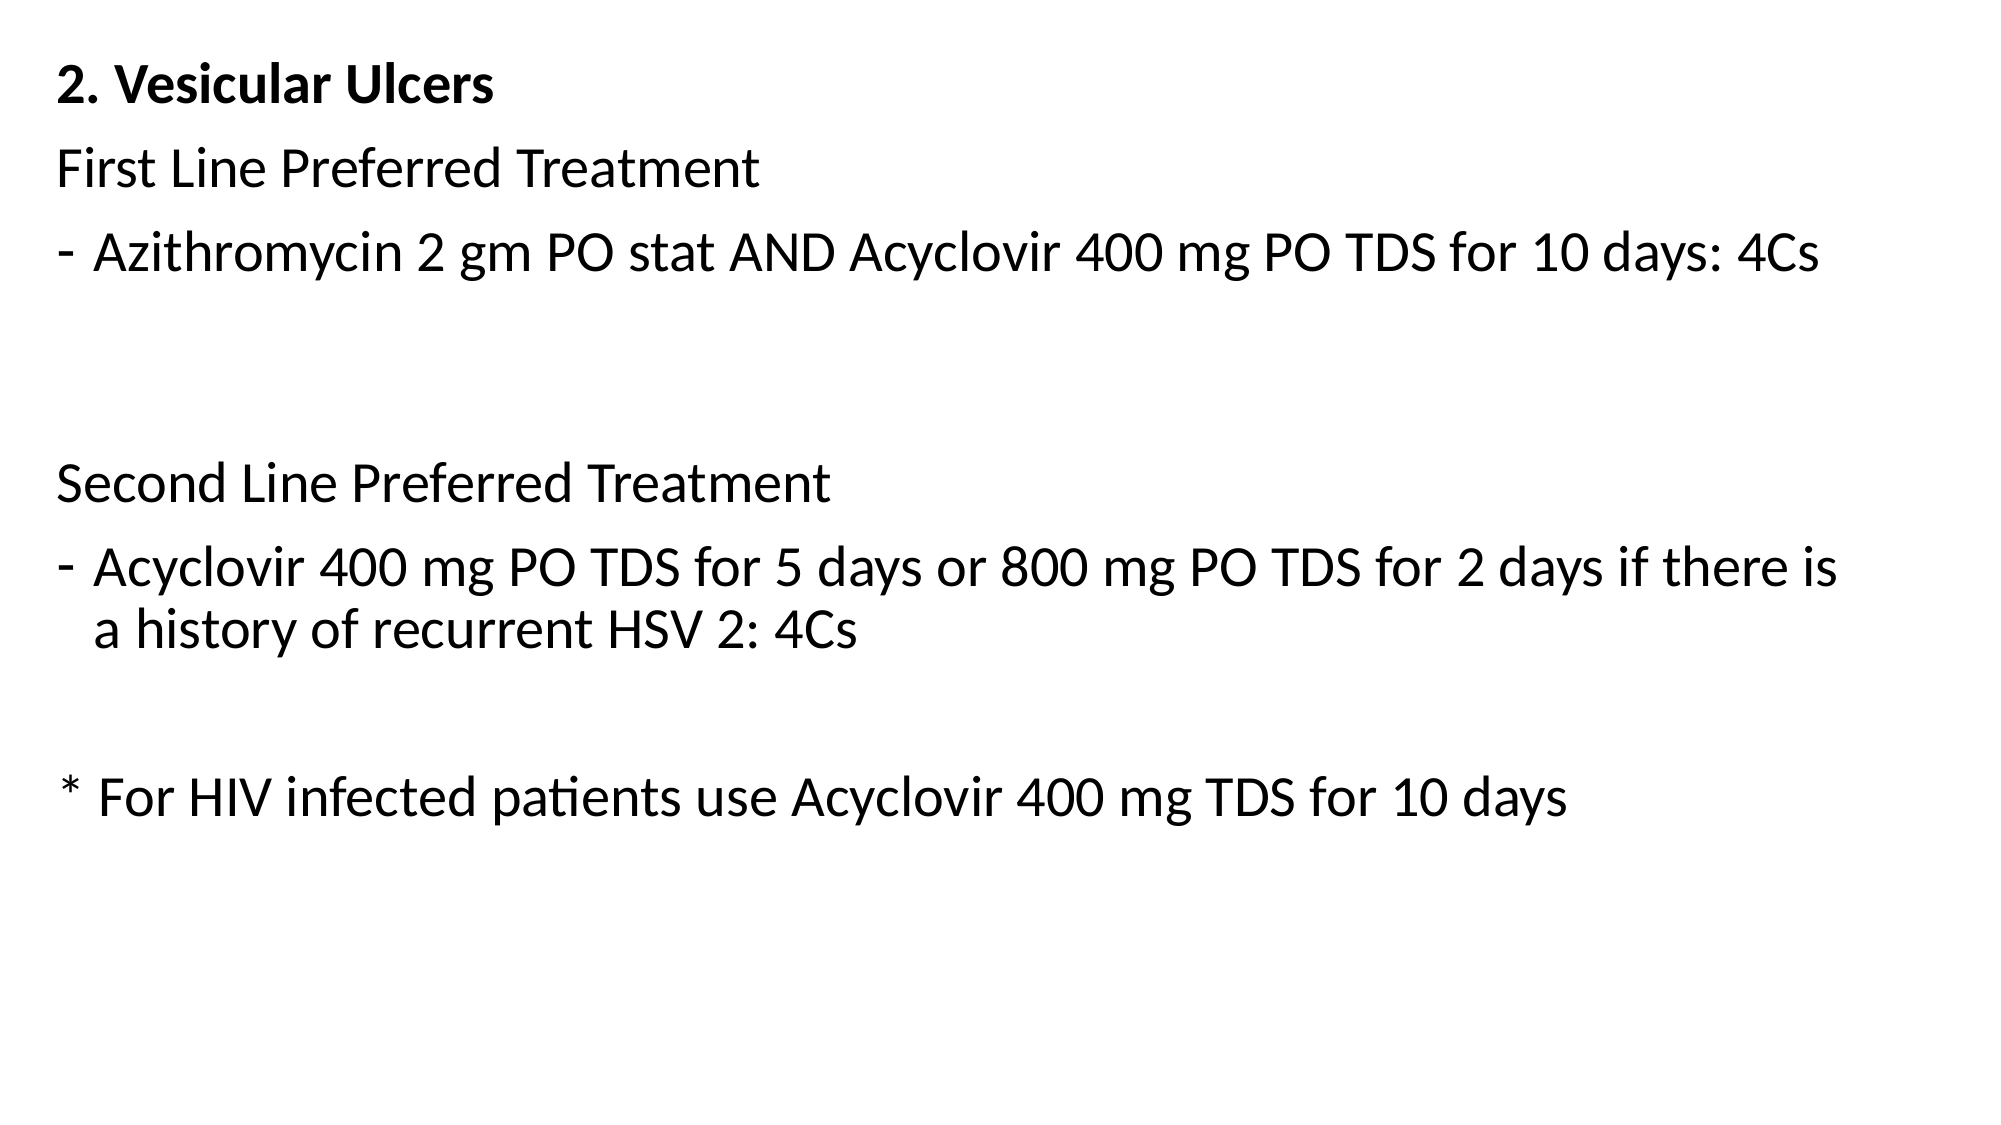

2. Vesicular Ulcers
First Line Preferred Treatment
Azithromycin 2 gm PO stat AND Acyclovir 400 mg PO TDS for 10 days: 4Cs

Second Line Preferred Treatment
Acyclovir 400 mg PO TDS for 5 days or 800 mg PO TDS for 2 days if there is a history of recurrent HSV 2: 4Cs

* For HIV infected patients use Acyclovir 400 mg TDS for 10 days